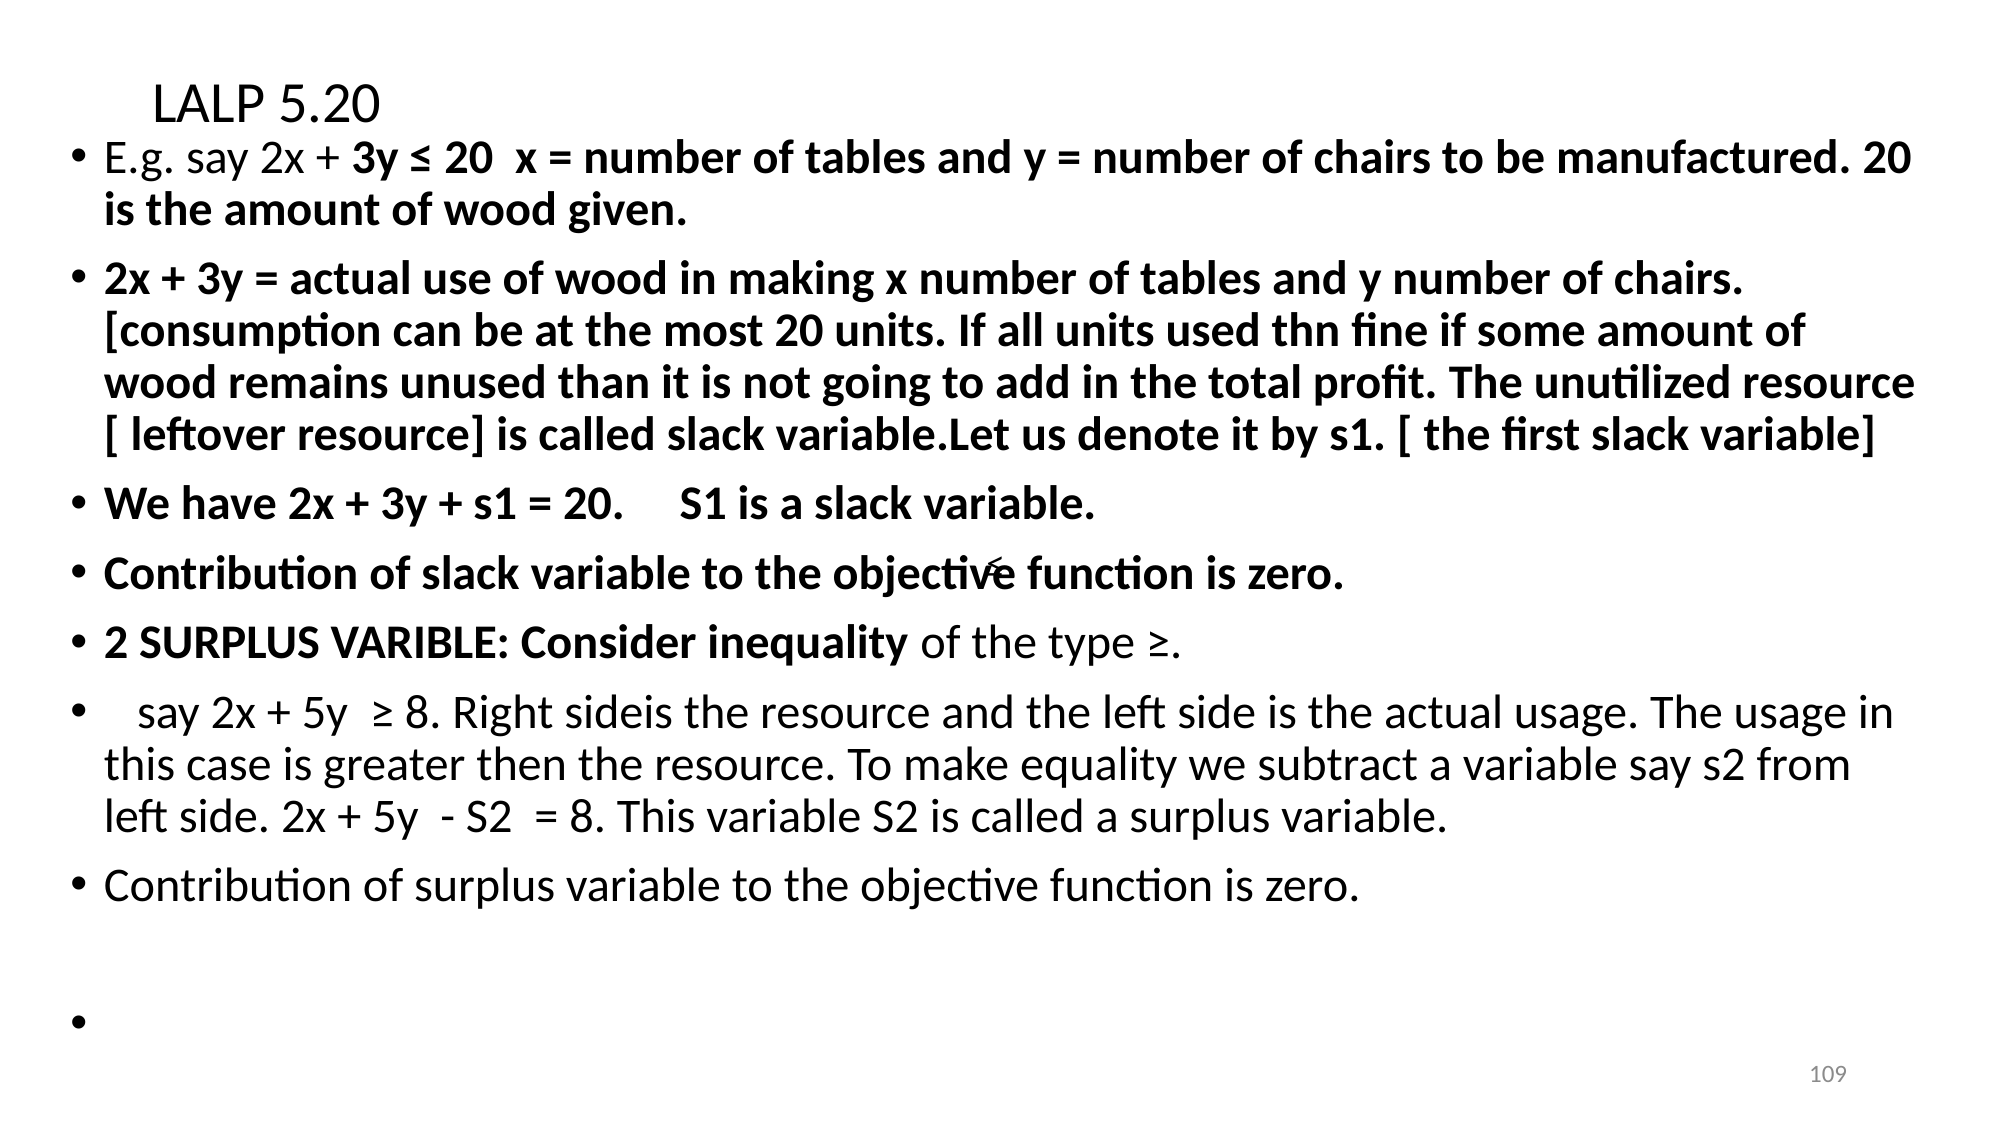

# LALP 5.20
E.g. say 2x + 3y ≤ 20  x = number of tables and y = number of chairs to be manufactured. 20 is the amount of wood given.
2x + 3y = actual use of wood in making x number of tables and y number of chairs. [consumption can be at the most 20 units. If all units used thn fine if some amount of wood remains unused than it is not going to add in the total profit. The unutilized resource [ leftover resource] is called slack variable.Let us denote it by s1. [ the first slack variable]
We have 2x + 3y + s1 = 20.     S1 is a slack variable.
Contribution of slack variable to the objective function is zero.
2 SURPLUS VARIBLE: Consider inequality of the type ≥.
   say 2x + 5y  ≥ 8. Right sideis the resource and the left side is the actual usage. The usage in this case is greater then the resource. To make equality we subtract a variable say s2 from left side. 2x + 5y  - S2  = 8. This variable S2 is called a surplus variable.
Contribution of surplus variable to the objective function is zero.

≤
109